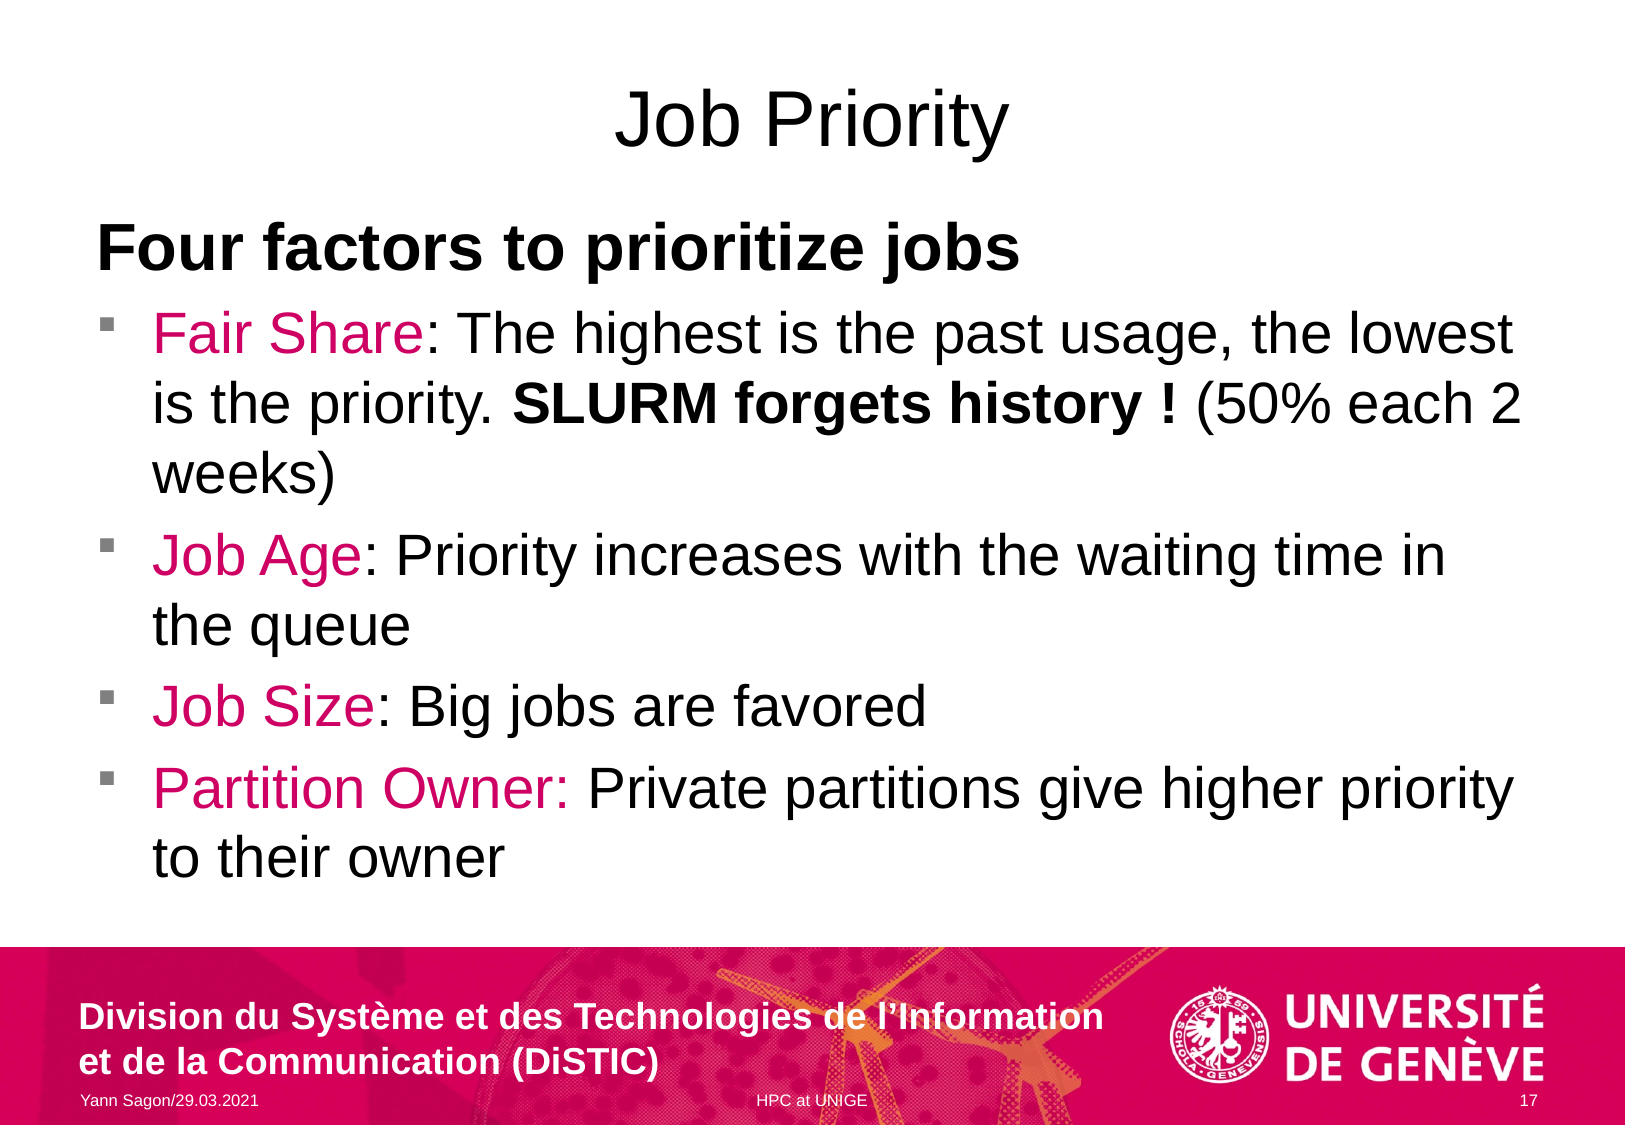

# Job Priority
Four factors to prioritize jobs
Fair Share: The highest is the past usage, the lowest is the priority. SLURM forgets history ! (50% each 2 weeks)
Job Age: Priority increases with the waiting time in the queue
Job Size: Big jobs are favored
Partition Owner: Private partitions give higher priority to their owner